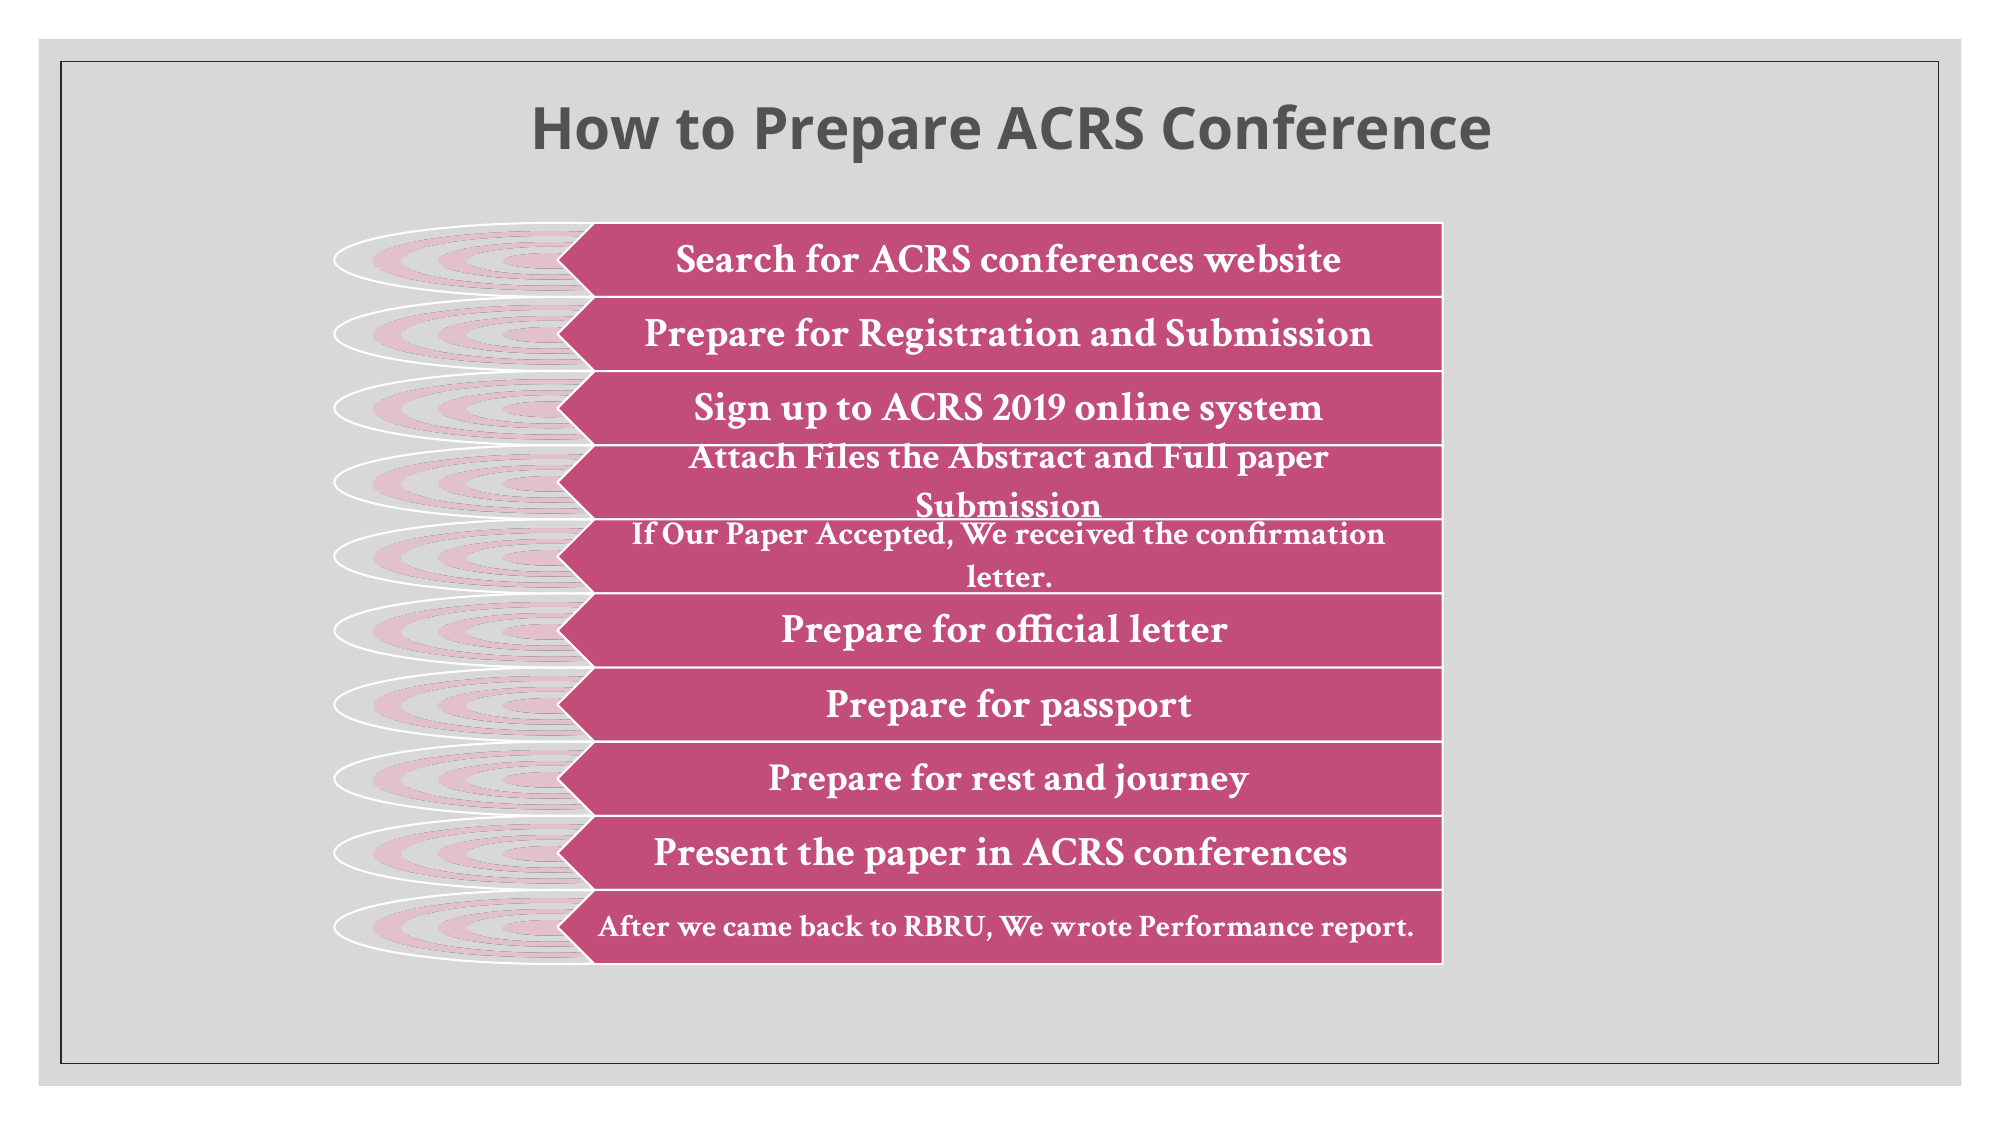

How to Prepare ACRS Conference
Search for ACRS conferences website
Prepare for Registration and Submission
Sign up to ACRS 2019 online system
Attach Files the Abstract and Full paper Submission
If Our Paper Accepted, We received the confirmation letter.
Prepare for official letter
Prepare for rest and journey
Present the paper in ACRS conferences
After we came back to RBRU, We wrote Performance report.
Prepare for passport